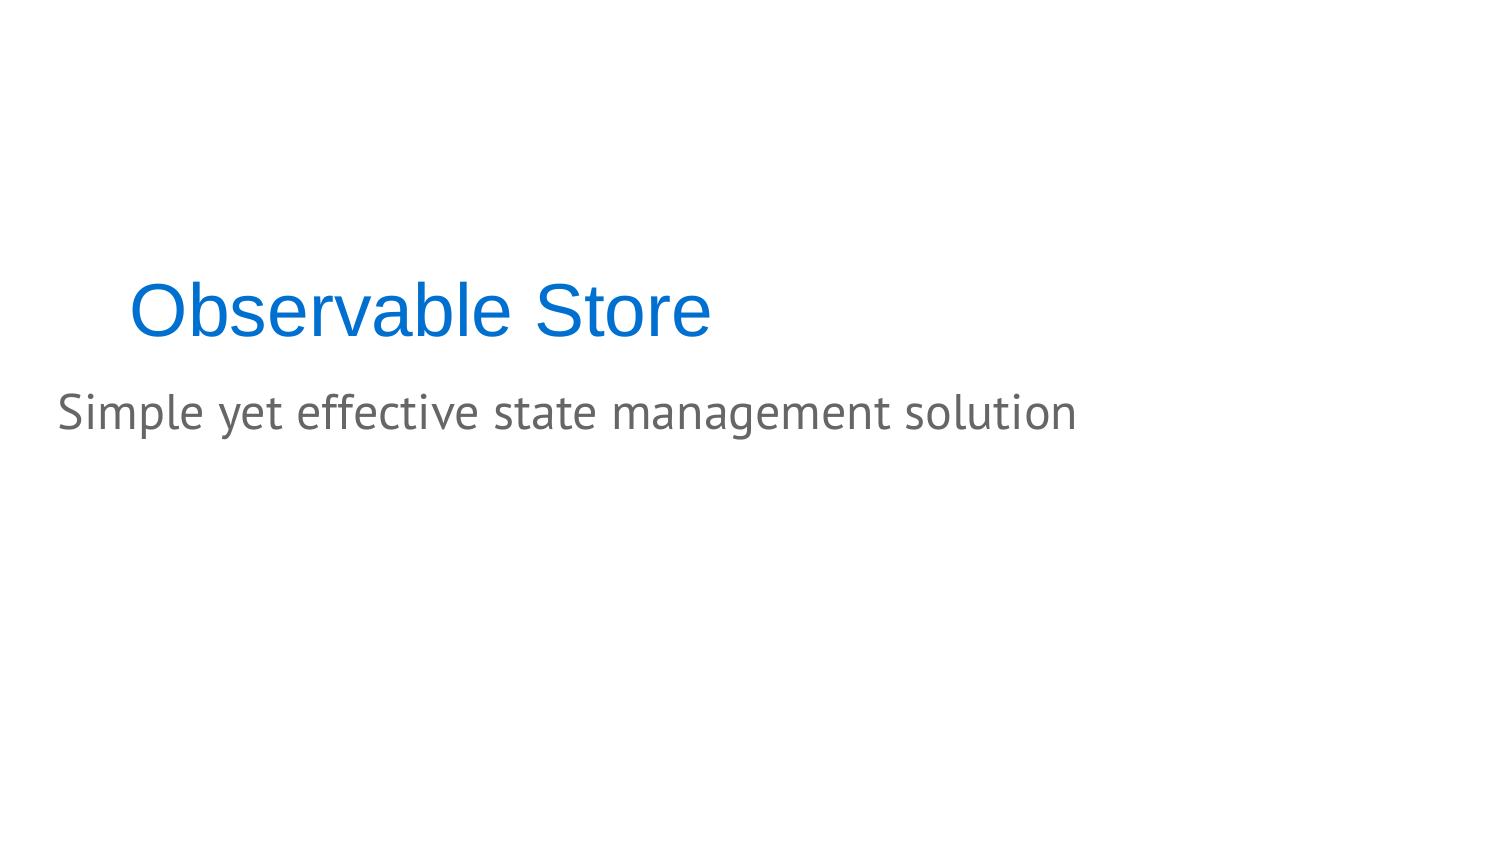

# Observable Store
Simple yet effective state management solution